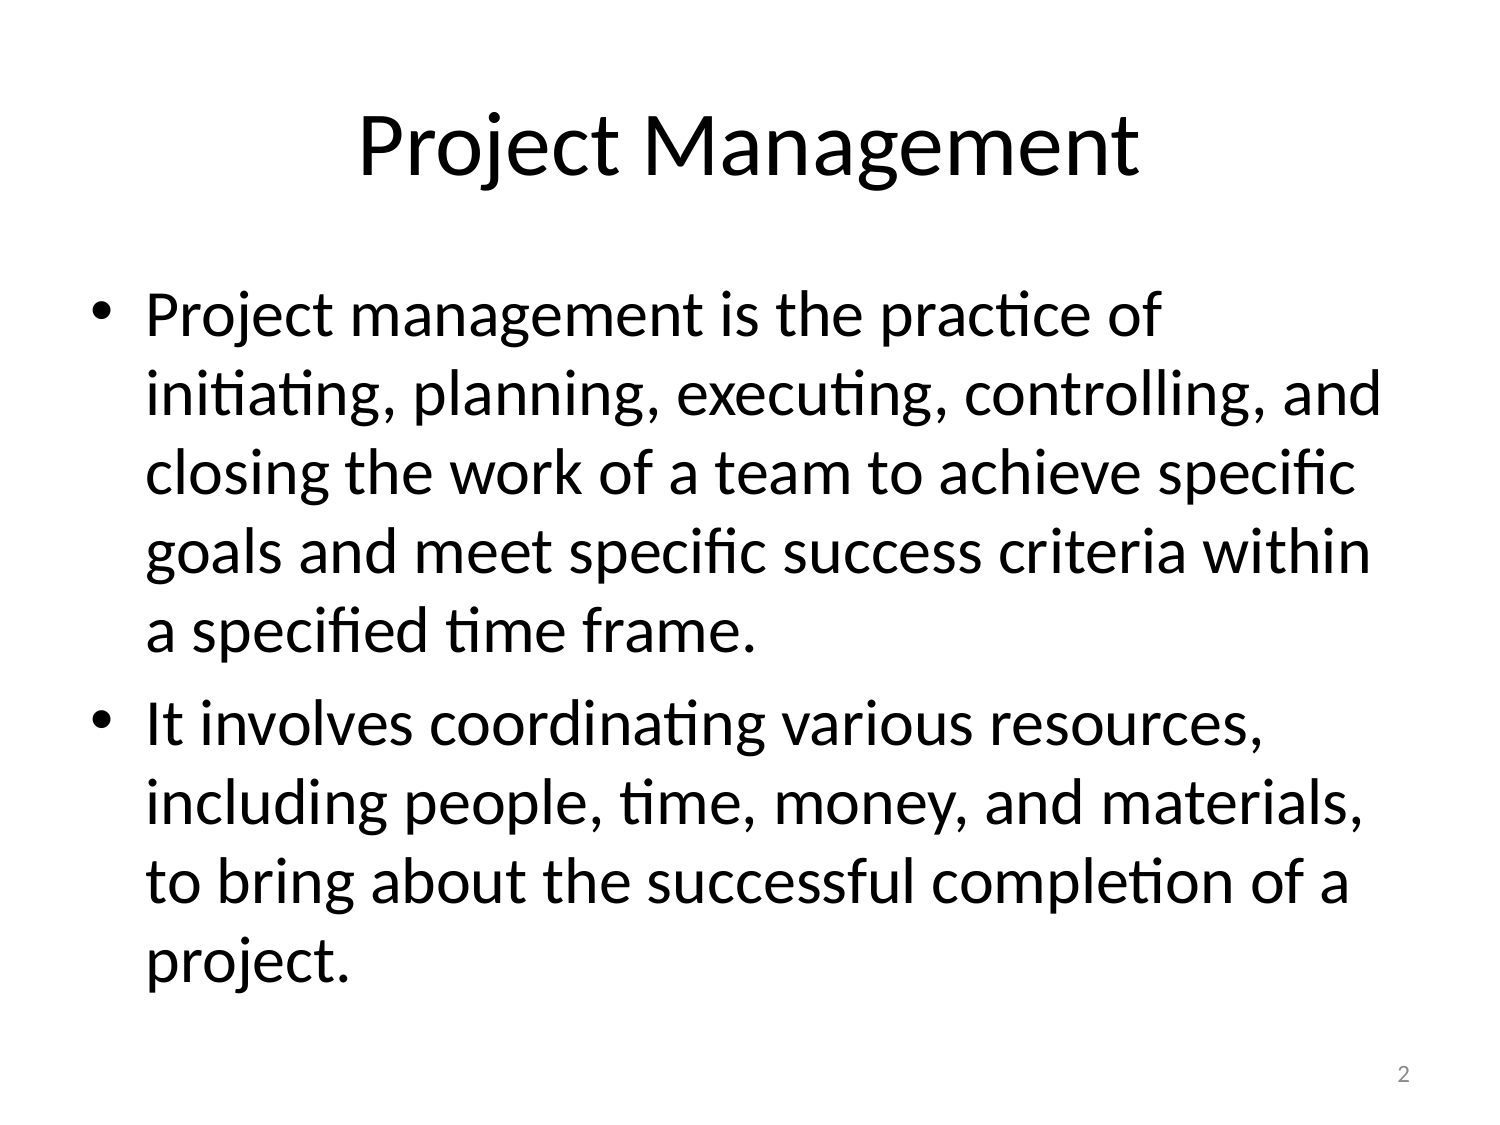

# Project Management
Project management is the practice of initiating, planning, executing, controlling, and closing the work of a team to achieve specific goals and meet specific success criteria within a specified time frame.
It involves coordinating various resources, including people, time, money, and materials, to bring about the successful completion of a project.
2